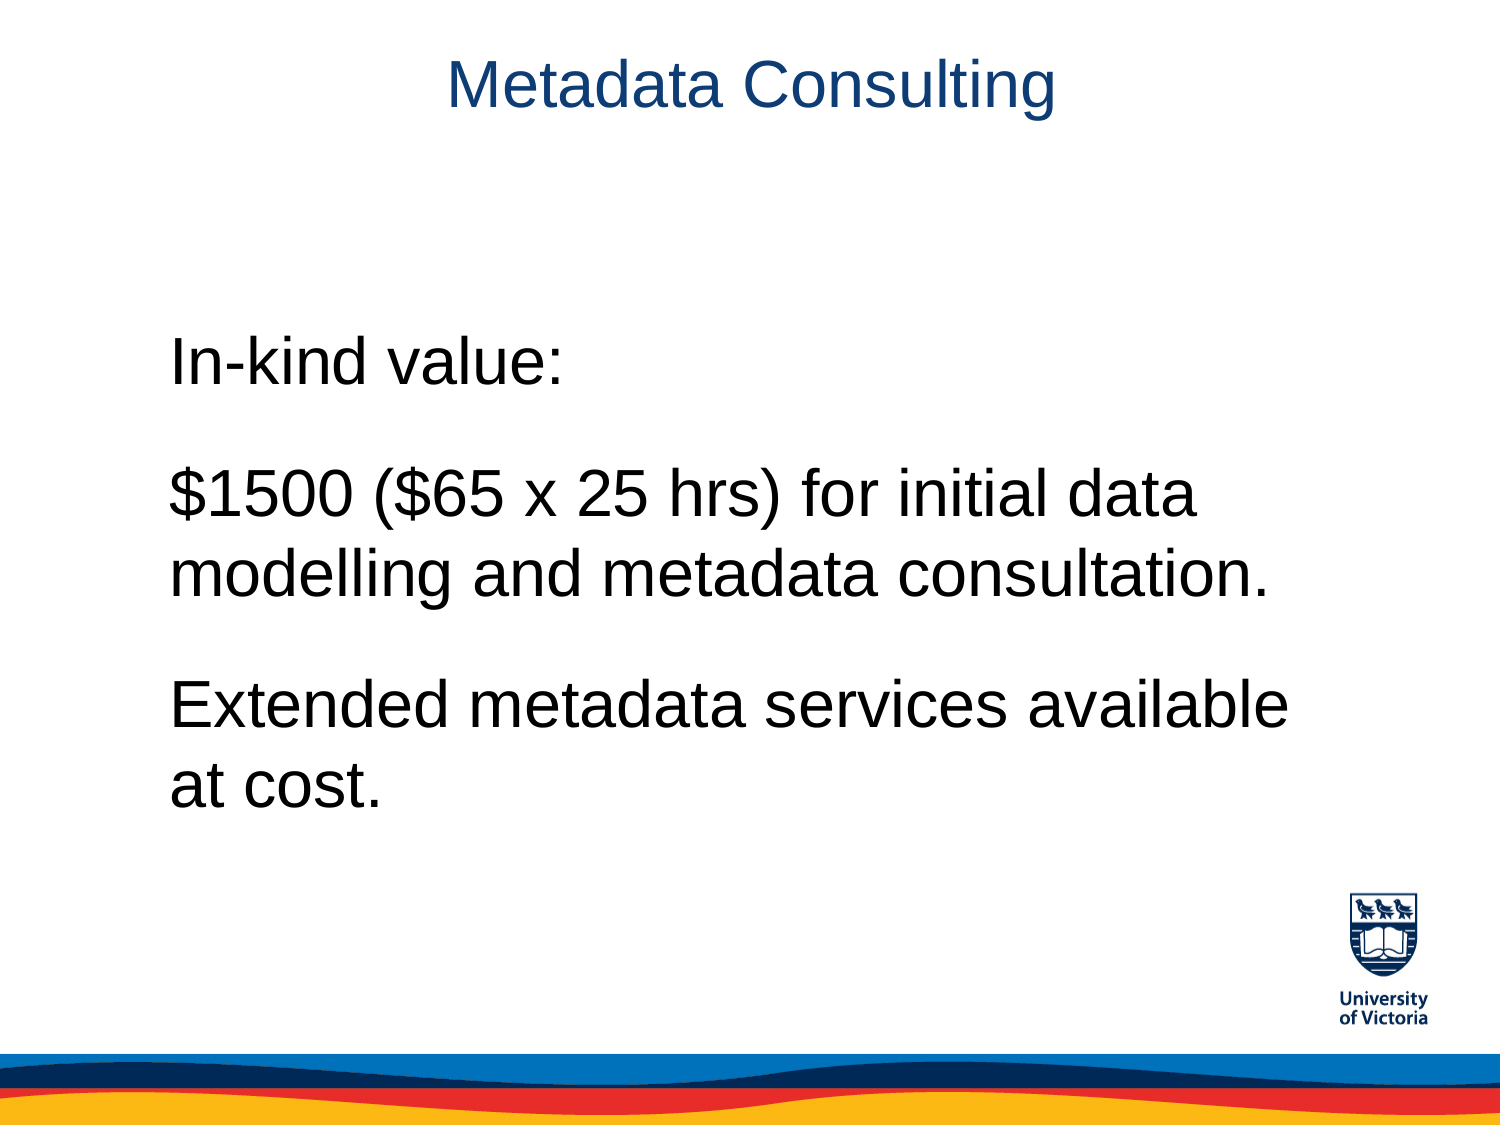

# Metadata Consulting

In-kind value:

$1500 ($65 x 25 hrs) for initial data modelling and metadata consultation.

Extended metadata services available at cost.